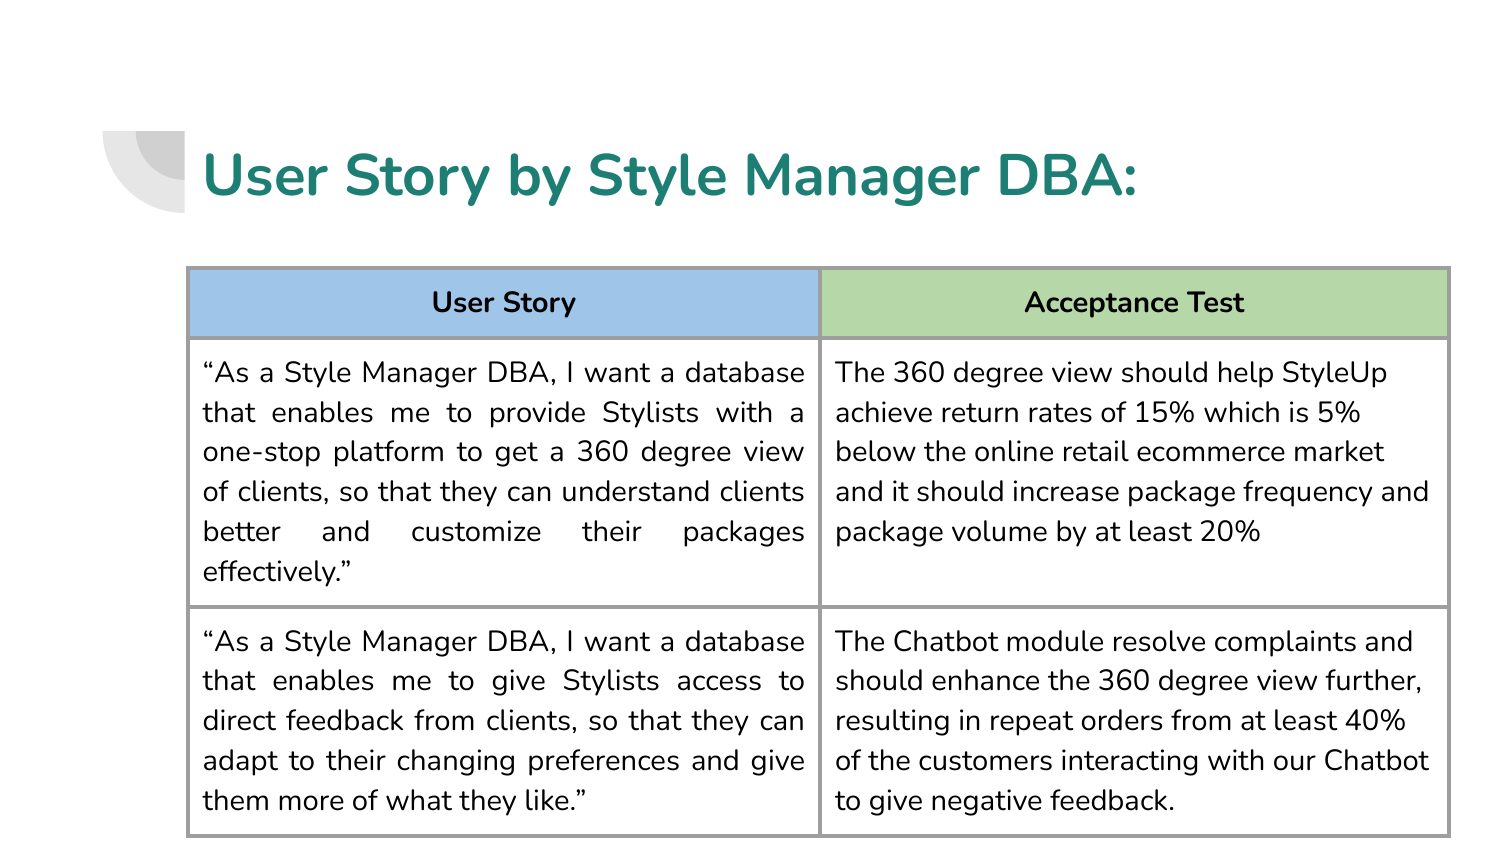

User Story by Style Manager DBA:
| User Story | Acceptance Test |
| --- | --- |
| “As a Style Manager DBA, I want a database that enables me to provide Stylists with a one-stop platform to get a 360 degree view of clients, so that they can understand clients better and customize their packages effectively.” | The 360 degree view should help StyleUp achieve return rates of 15% which is 5% below the online retail ecommerce market and it should increase package frequency and package volume by at least 20% |
| “As a Style Manager DBA, I want a database that enables me to give Stylists access to direct feedback from clients, so that they can adapt to their changing preferences and give them more of what they like.” | The Chatbot module resolve complaints and should enhance the 360 degree view further, resulting in repeat orders from at least 40% of the customers interacting with our Chatbot to give negative feedback. |